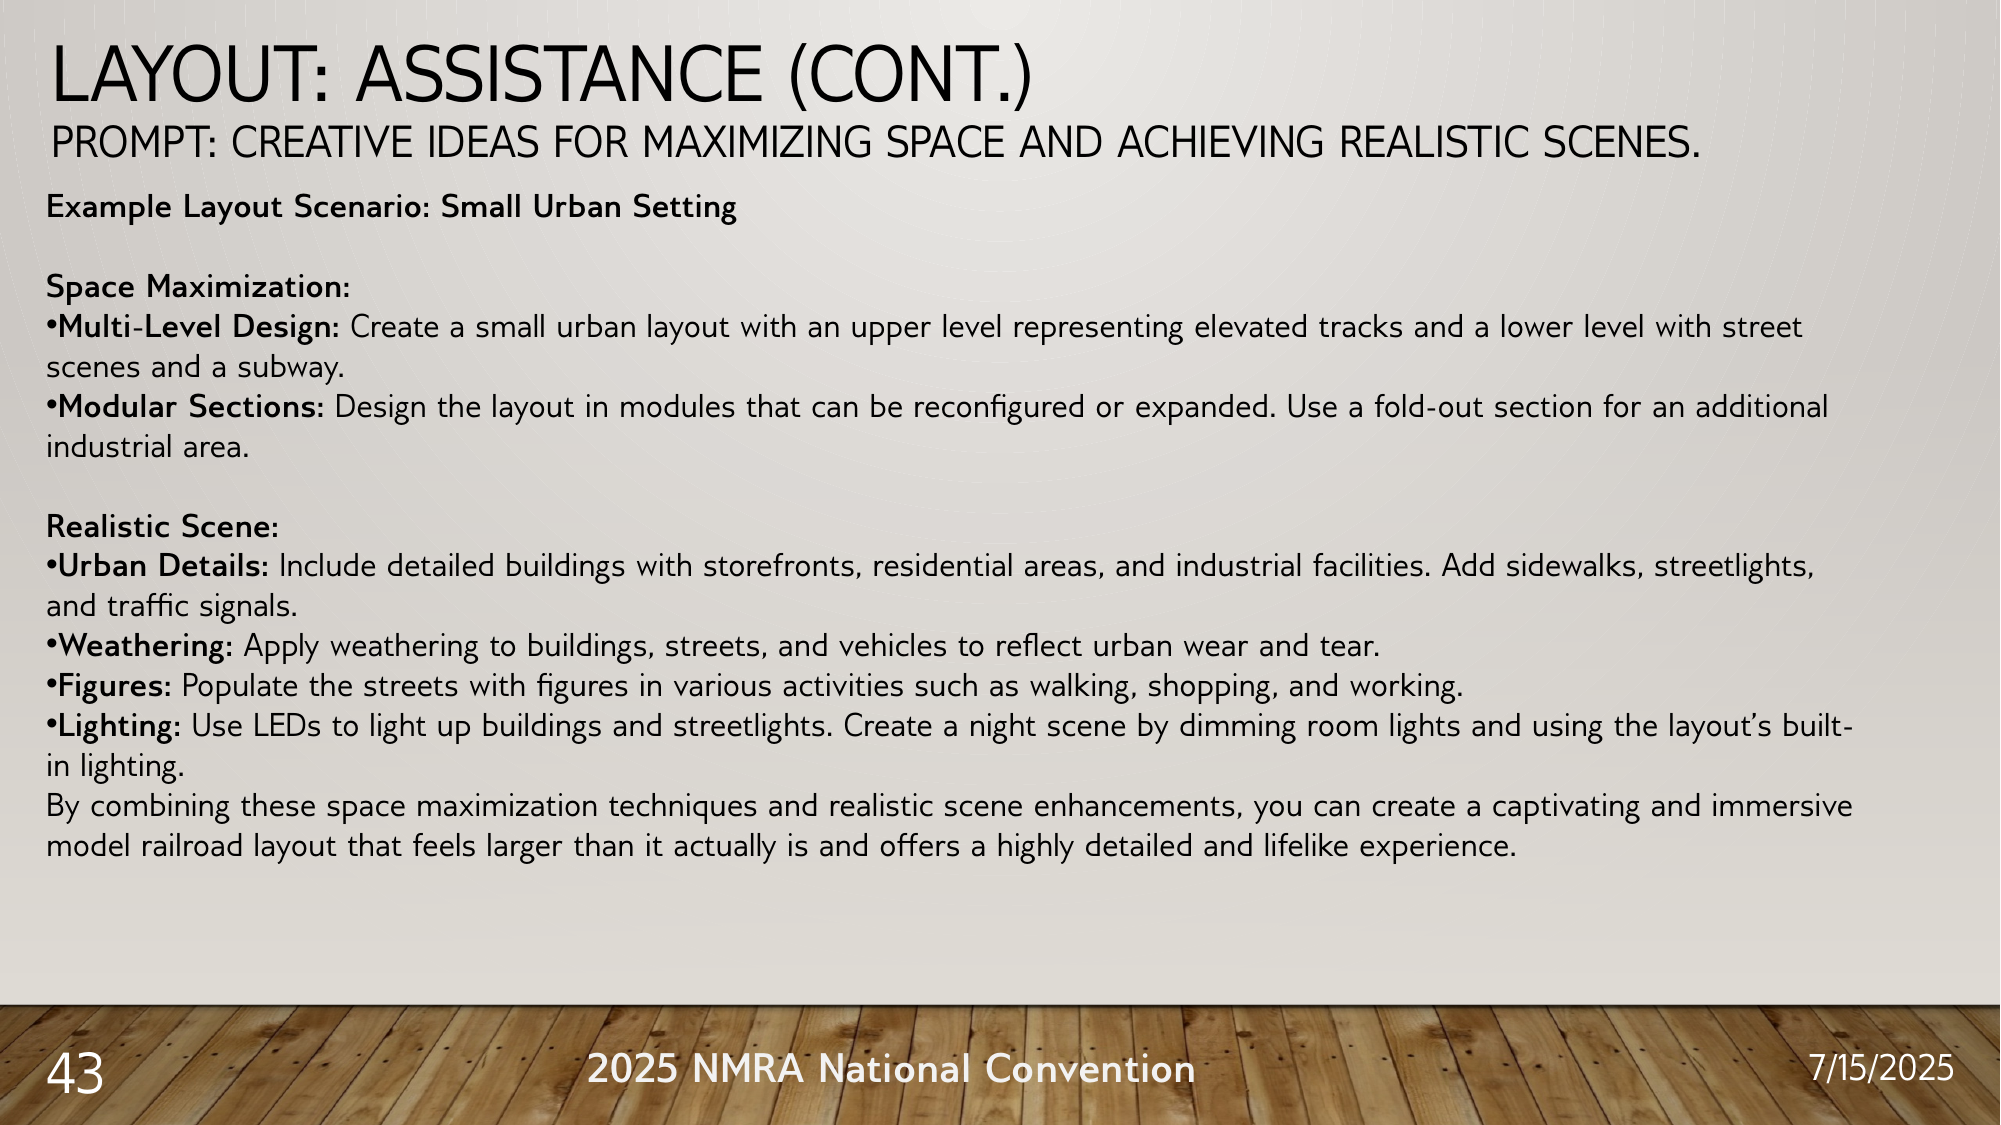

layout: Assistance (cont.)
PROMPT: creative ideas for maximizing space and achieving realistic scenes.
Example Layout Scenario: Small Urban Setting

Space Maximization:
Multi-Level Design: Create a small urban layout with an upper level representing elevated tracks and a lower level with street scenes and a subway.
Modular Sections: Design the layout in modules that can be reconfigured or expanded. Use a fold-out section for an additional industrial area.

Realistic Scene:
Urban Details: Include detailed buildings with storefronts, residential areas, and industrial facilities. Add sidewalks, streetlights, and traffic signals.
Weathering: Apply weathering to buildings, streets, and vehicles to reflect urban wear and tear.
Figures: Populate the streets with figures in various activities such as walking, shopping, and working.
Lighting: Use LEDs to light up buildings and streetlights. Create a night scene by dimming room lights and using the layout’s built-in lighting.
By combining these space maximization techniques and realistic scene enhancements, you can create a captivating and immersive model railroad layout that feels larger than it actually is and offers a highly detailed and lifelike experience.

43
2025 NMRA National Convention
7/15/2025